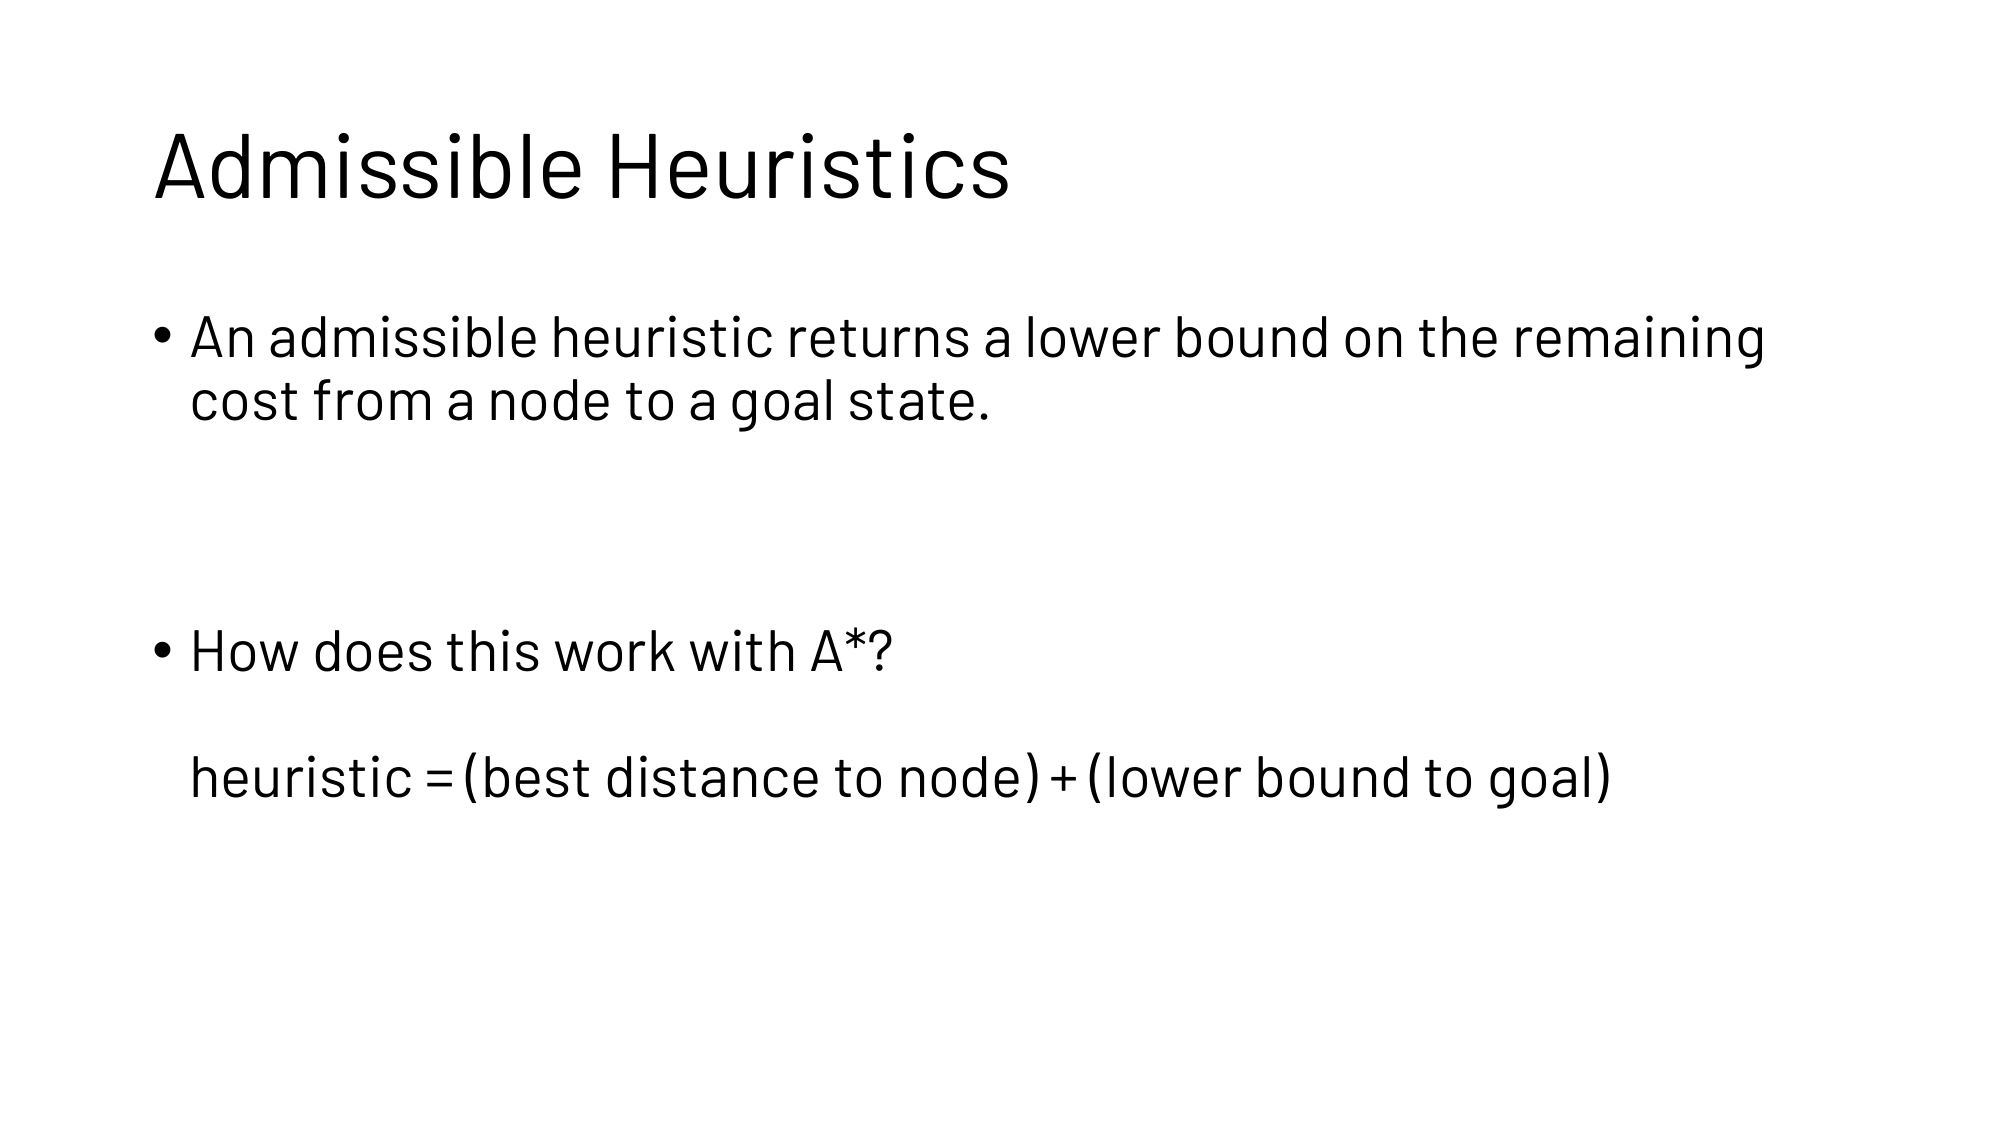

# Admissible Heuristics
An admissible heuristic returns a lower bound on the remaining cost from a node to a goal state.

How does this work with A*?
heuristic = (best distance to node) + (lower bound to goal)